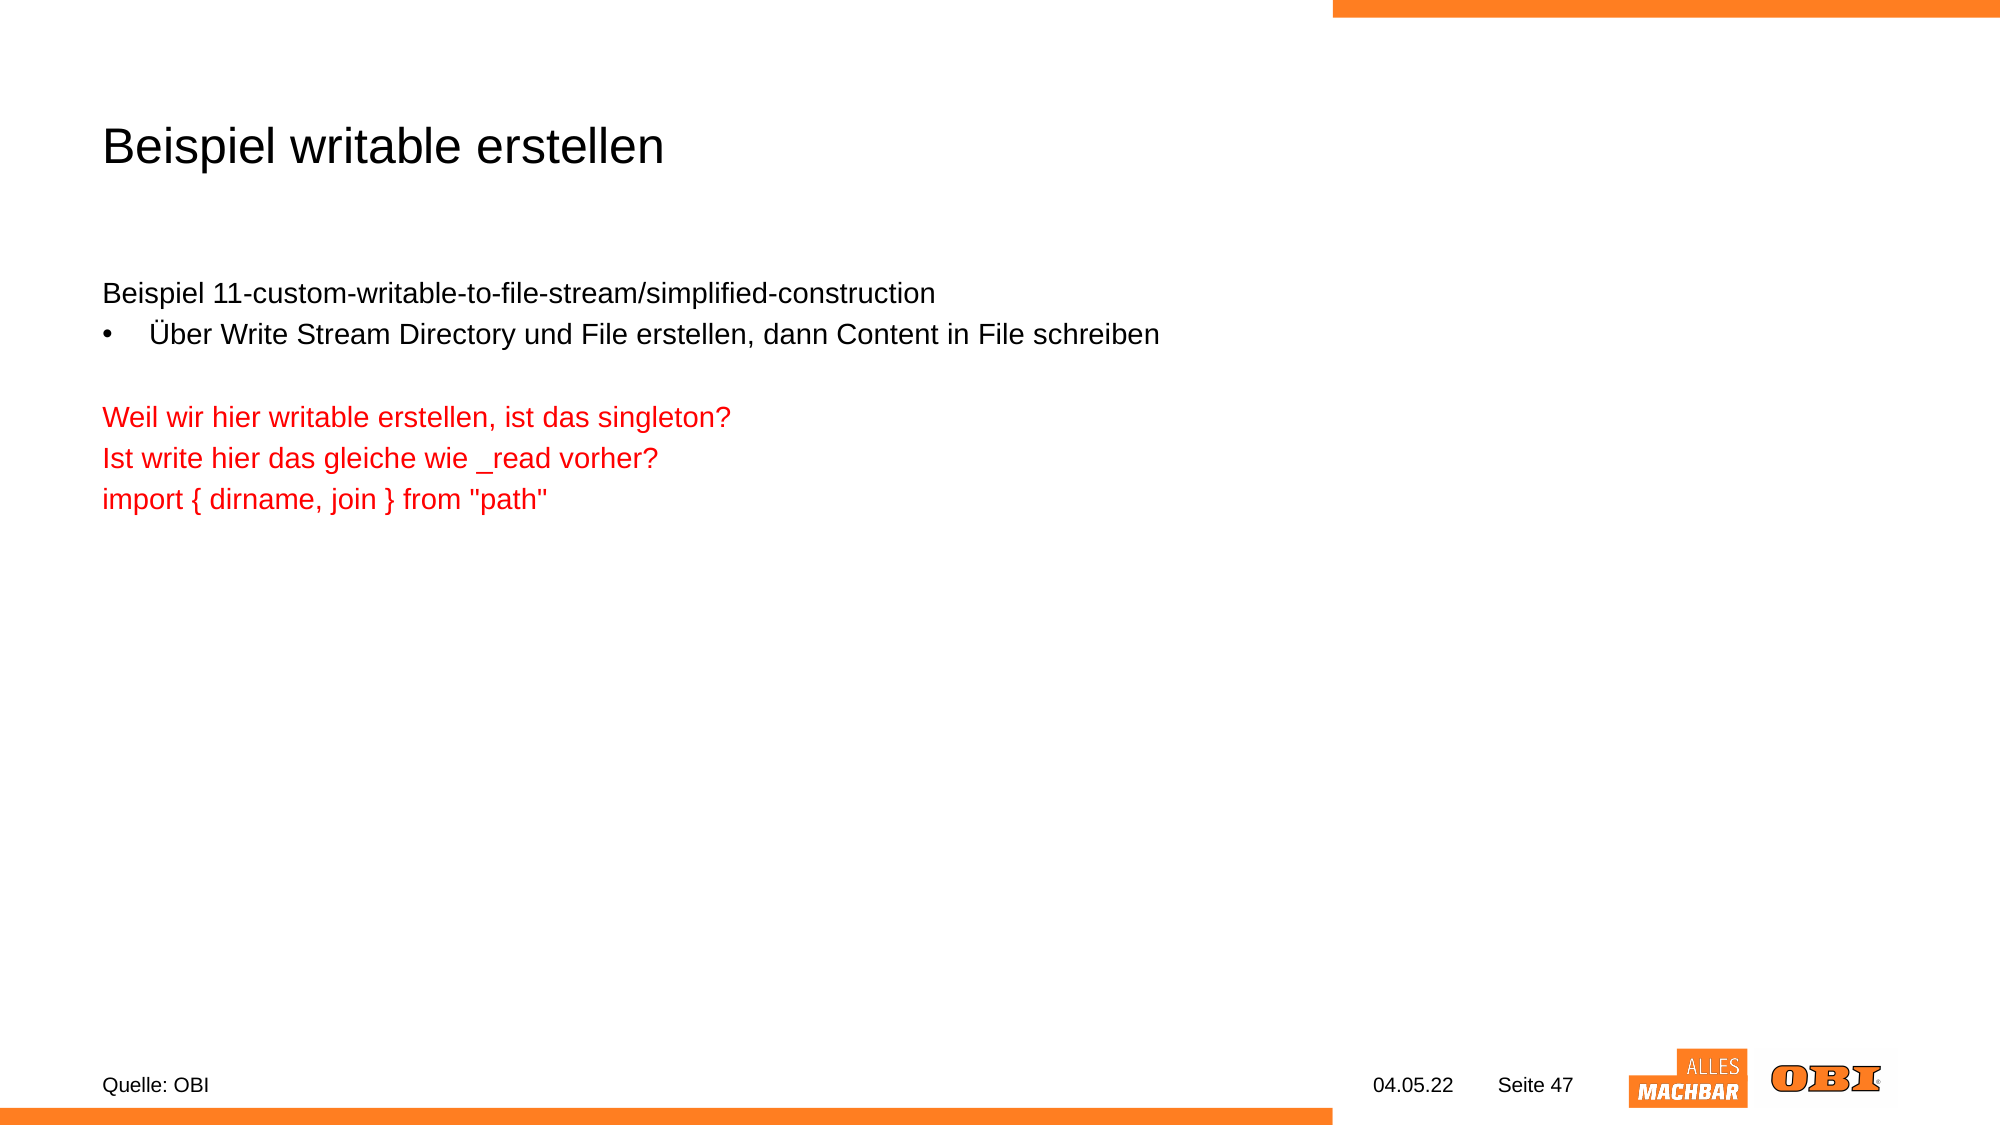

# Beispiel writable erstellen

Beispiel 11-custom-writable-to-file-stream/simplified-construction
Über Write Stream Directory und File erstellen, dann Content in File schreiben

Weil wir hier writable erstellen, ist das singleton?
Ist write hier das gleiche wie _read vorher?
import { dirname, join } from "path"
Quelle: OBI
04.05.22
Seite 47